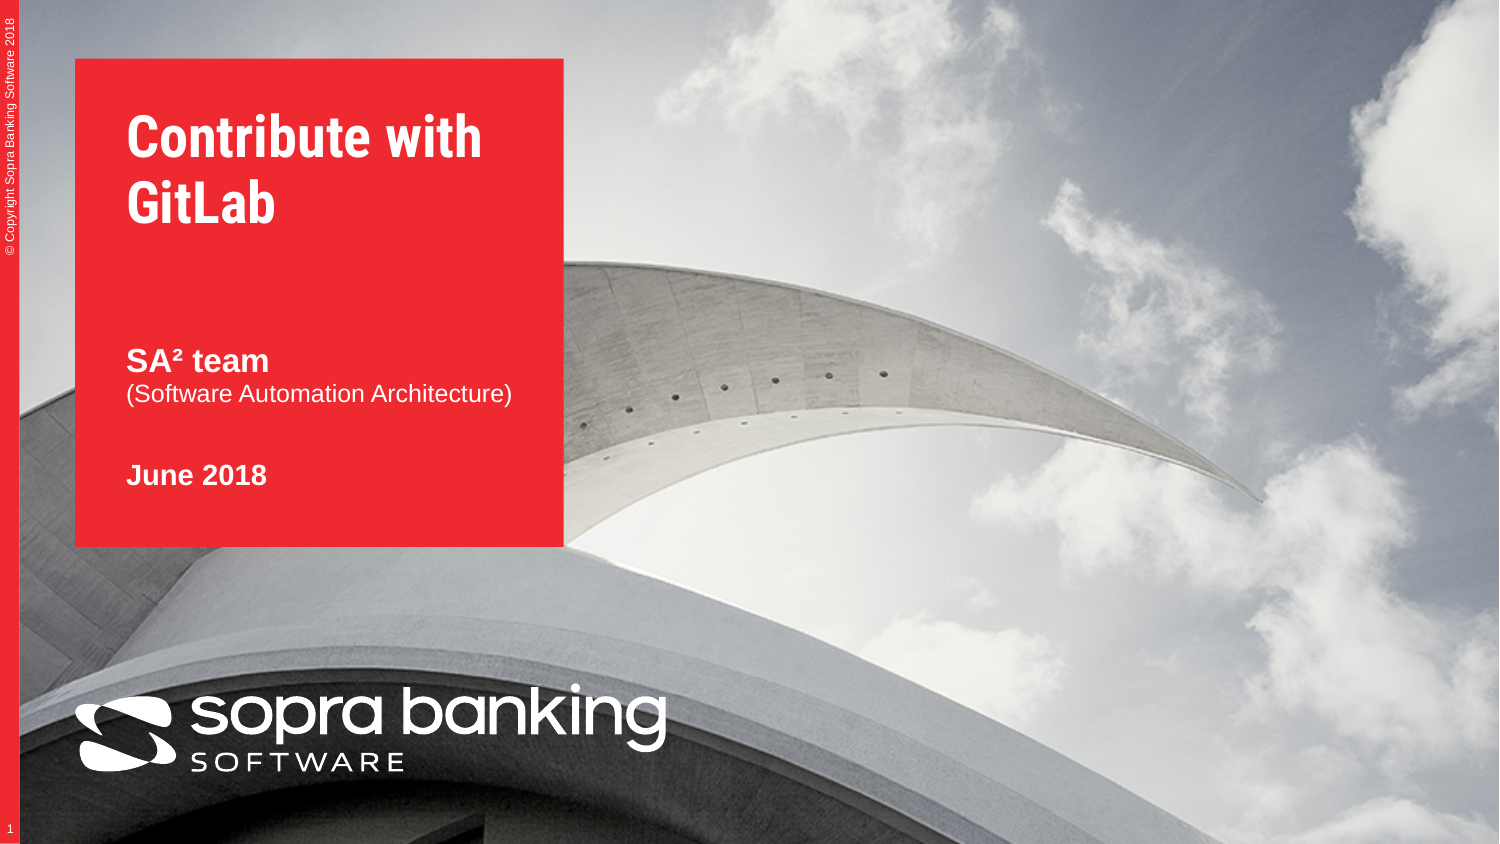

Contribute with GitLab
SA² team
(Software Automation Architecture)
June 2018